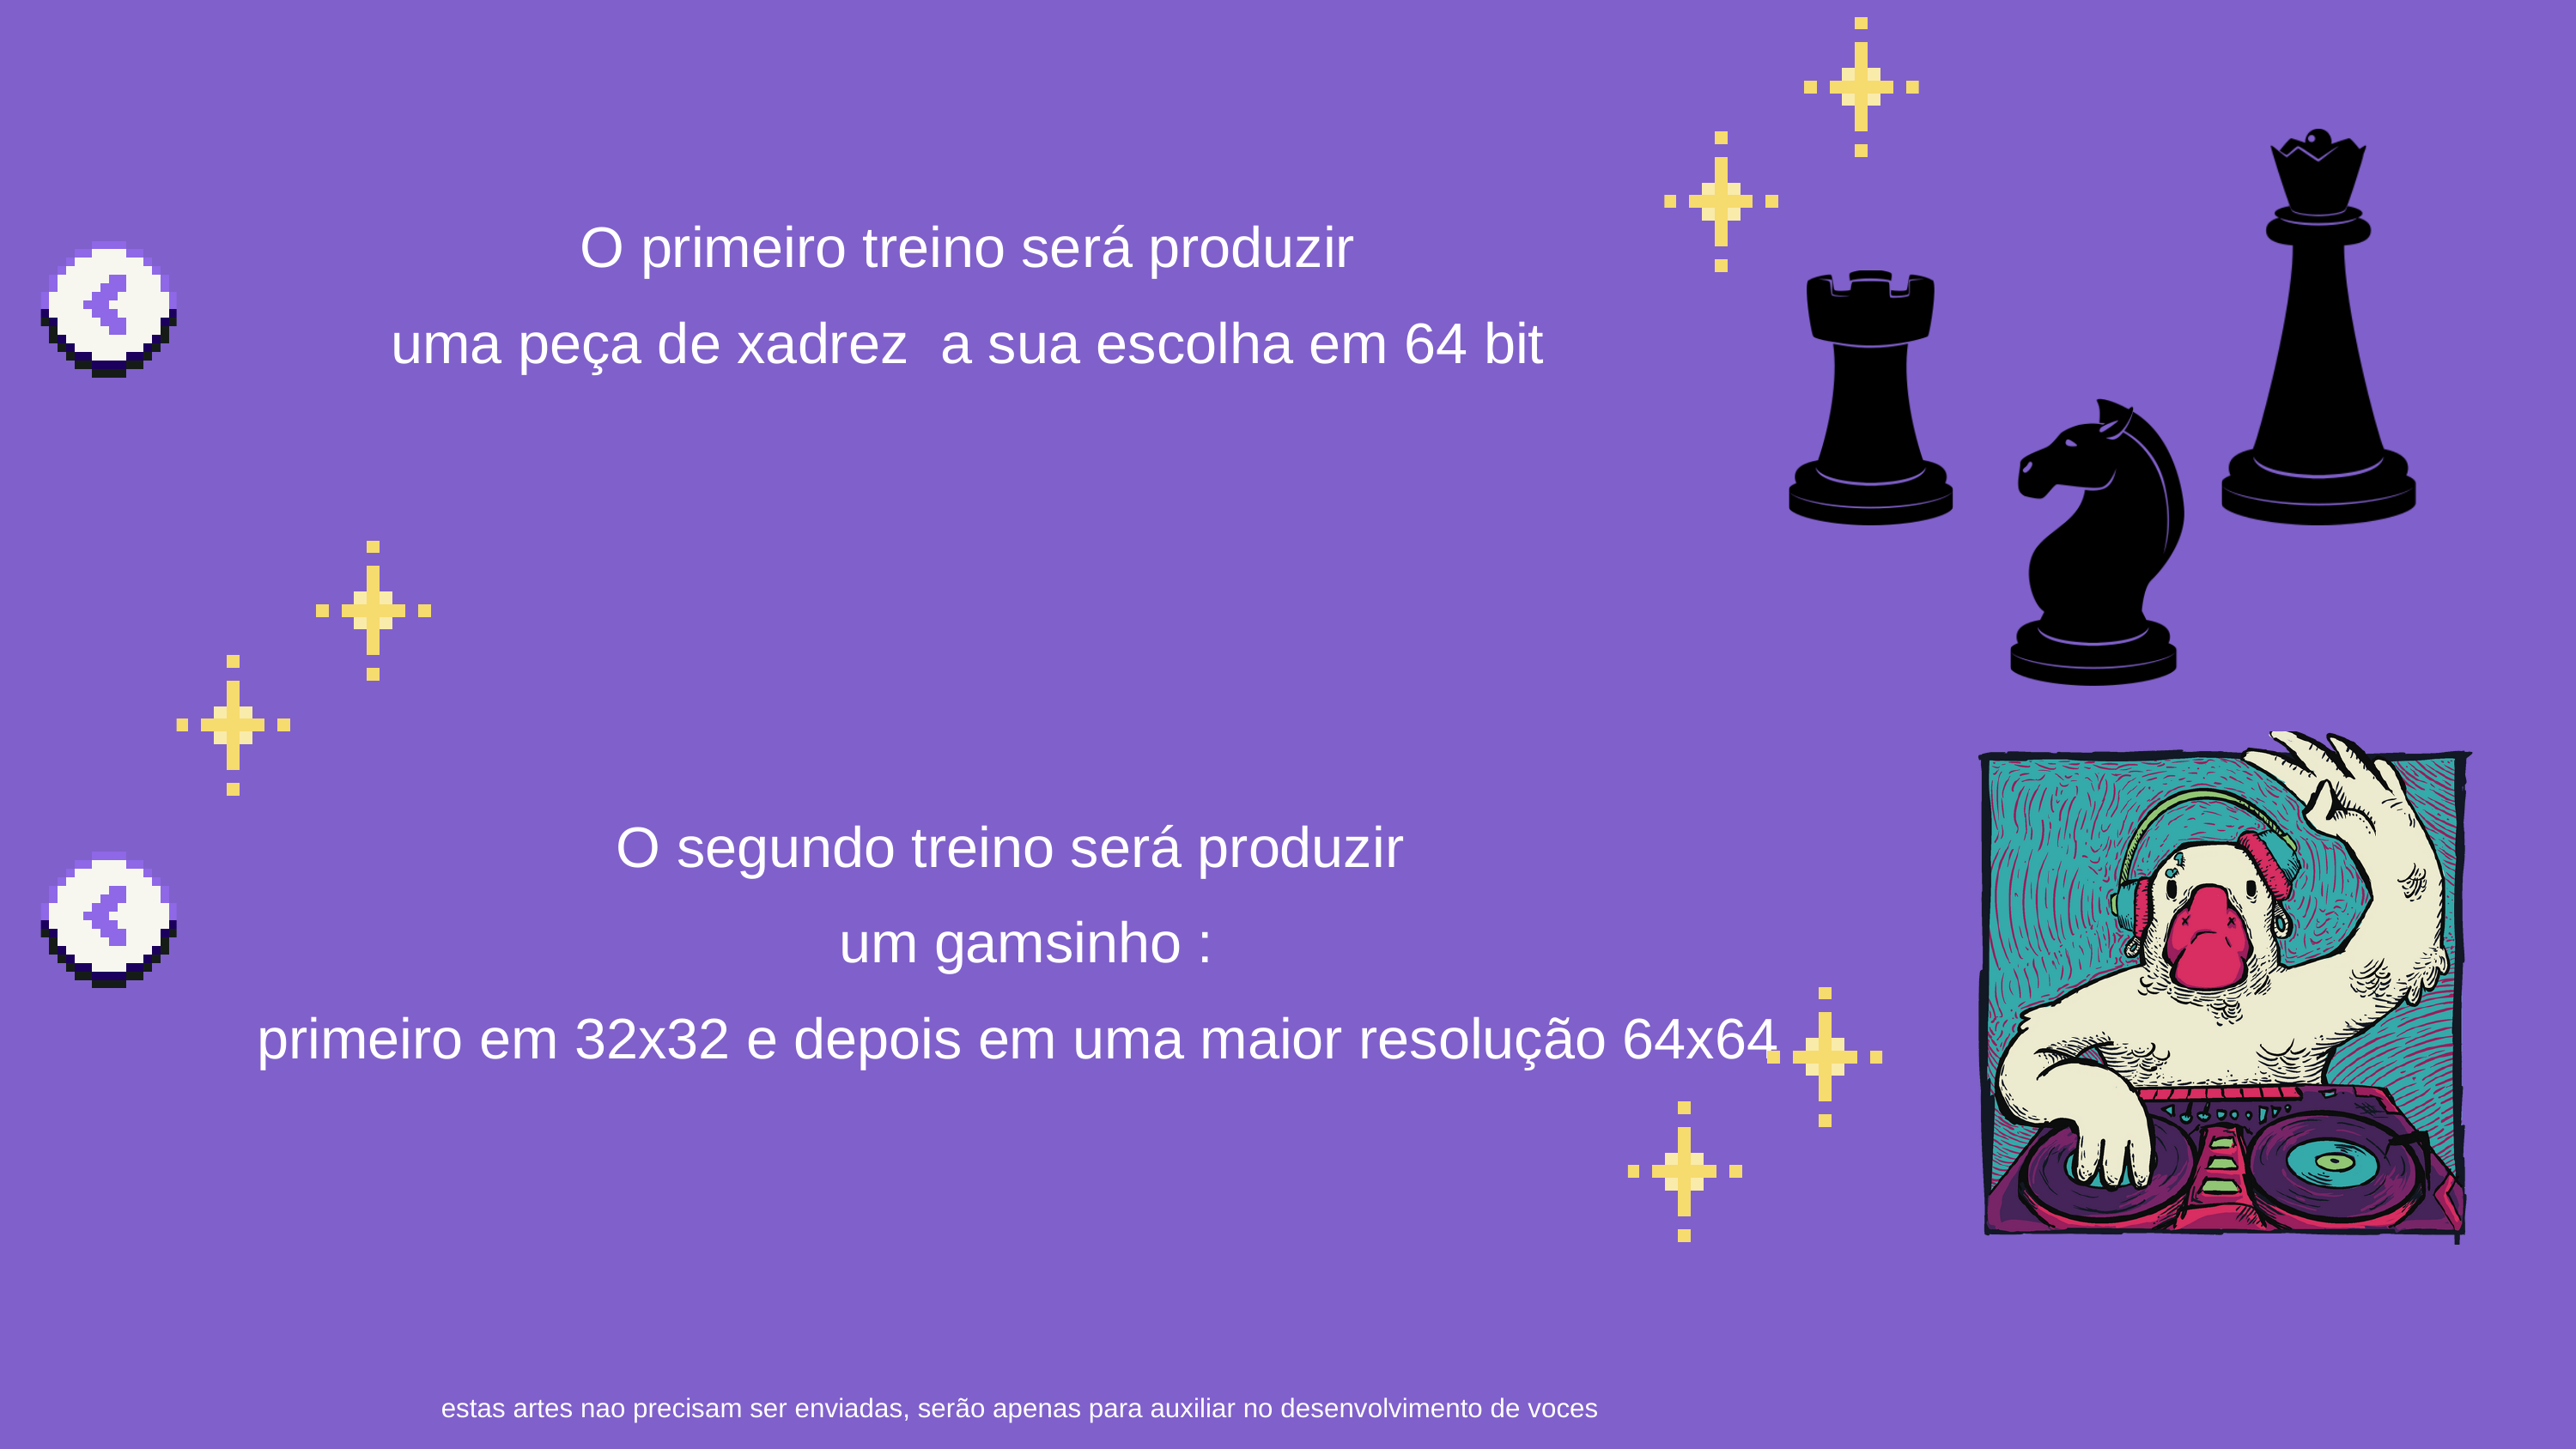

O primeiro treino será produzir
 uma peça de xadrez  a sua escolha em 64 bit

O segundo treino será produzir
 um gamsinho :
primeiro em 32x32 e depois em uma maior resolução 64x64

estas artes nao precisam ser enviadas, serão apenas para auxiliar no desenvolvimento de voces